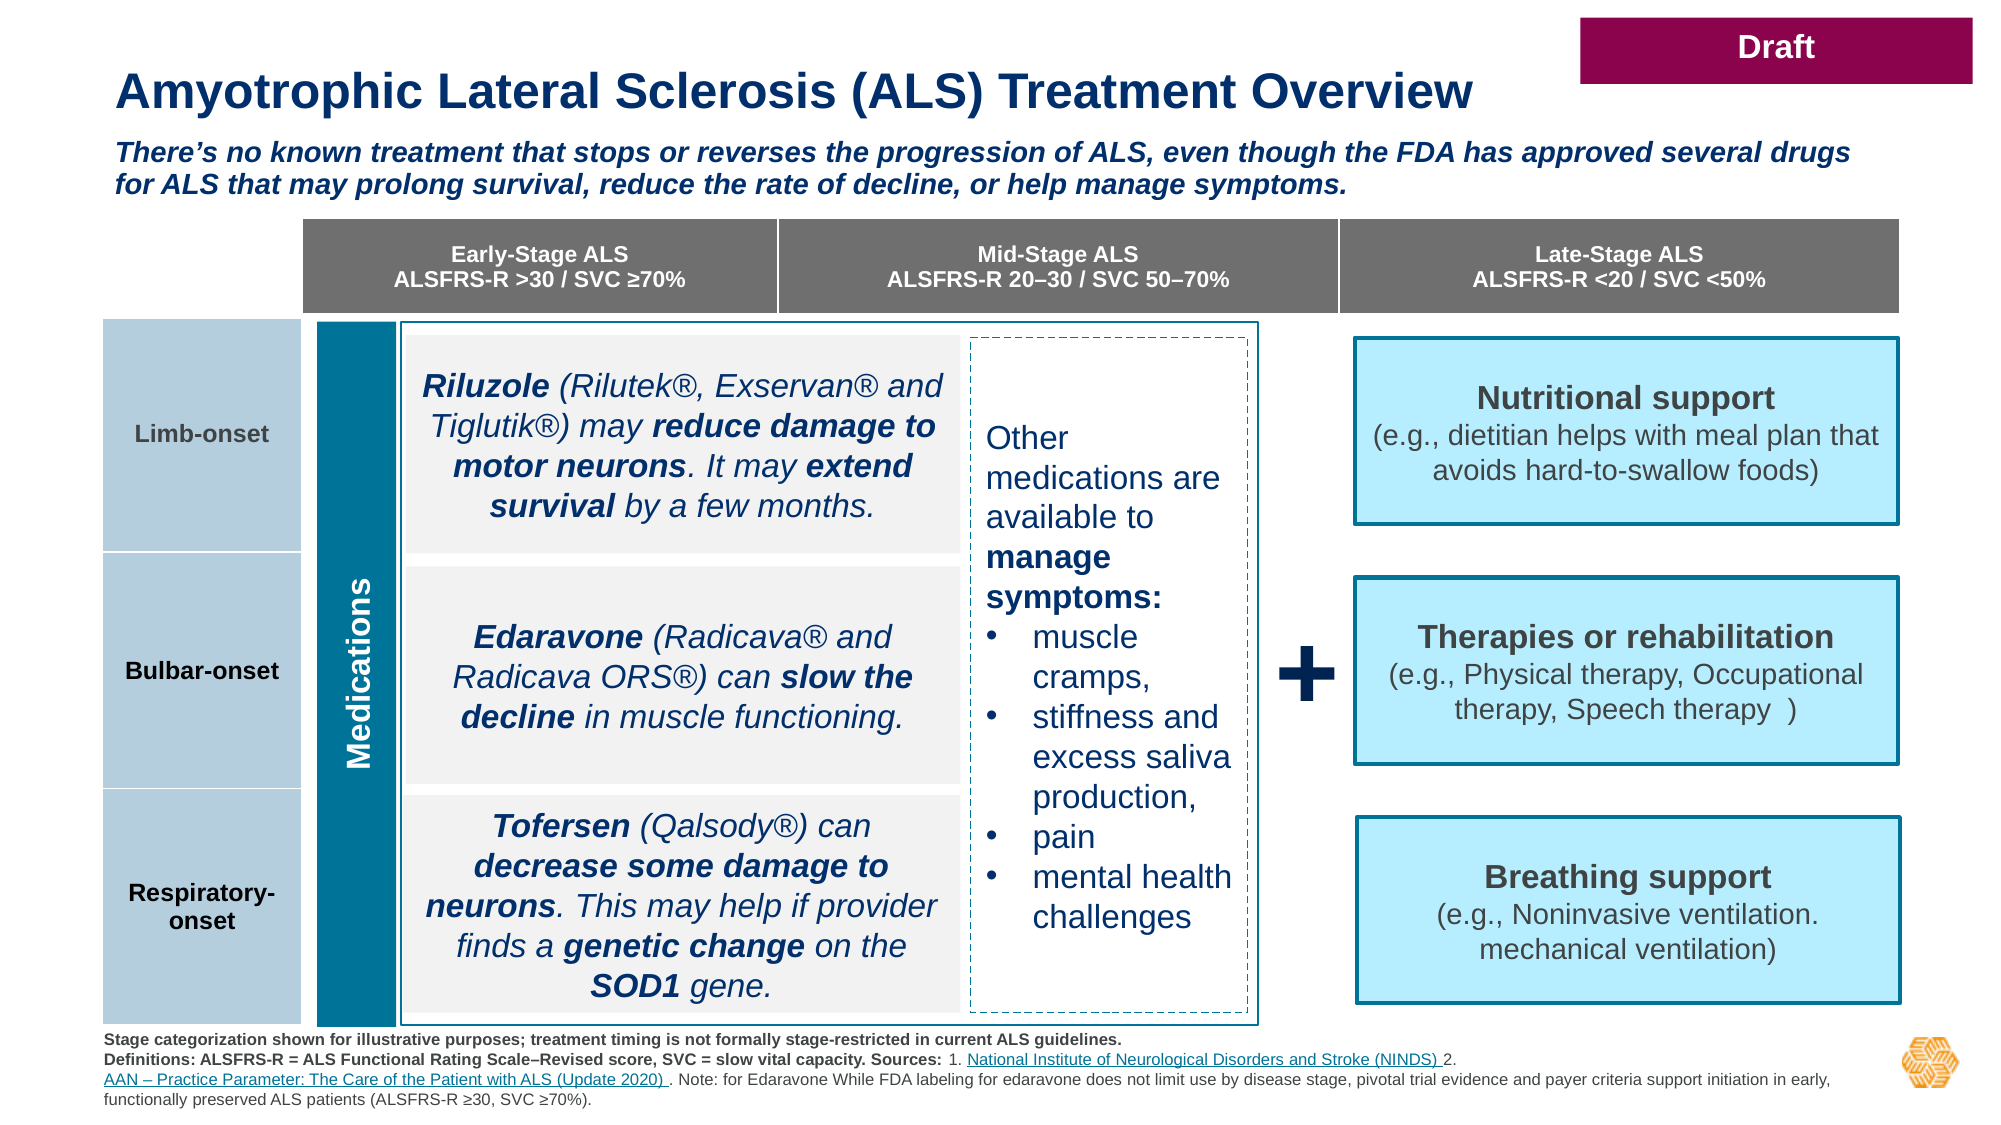

Draft
# Amyotrophic Lateral Sclerosis (ALS) Treatment Overview
There’s no known treatment that stops or reverses the progression of ALS, even though the FDA has approved several drugs for ALS that may prolong survival, reduce the rate of decline, or help manage symptoms.

|  | Early-Stage ALS ALSFRS-R >30 / SVC ≥70% | Mid-Stage ALS ALSFRS-R 20–30 / SVC 50–70% | Late-Stage ALS ALSFRS-R <20 / SVC <50% |
| --- | --- | --- | --- |
| Limb-onset |  |  |  |
| Bulbar-onset |  |  |  |
| Respiratory-onset |  |  |  |
Medications

Riluzole (Rilutek®, Exservan® and Tiglutik®) may reduce damage to motor neurons. It may extend survival by a few months.
Other medications are available to manage symptoms:
muscle cramps,
stiffness and excess saliva production,
pain
mental health challenges
Nutritional support
(e.g., dietitian helps with meal plan that avoids hard-to-swallow foods)
Edaravone (Radicava® and Radicava ORS®) can slow the decline in muscle functioning.
Therapies or rehabilitation
(e.g., Physical therapy, Occupational therapy, Speech therapy  )

Tofersen (Qalsody®) can decrease some damage to neurons. This may help if provider finds a genetic change on the SOD1 gene.
Breathing support
(e.g., Noninvasive ventilation. mechanical ventilation)
Stage categorization shown for illustrative purposes; treatment timing is not formally stage-restricted in current ALS guidelines.
Definitions: ALSFRS-R = ALS Functional Rating Scale–Revised score, SVC = slow vital capacity. Sources: 1. National Institute of Neurological Disorders and Stroke (NINDS) 2. AAN – Practice Parameter: The Care of the Patient with ALS (Update 2020) . Note: for Edaravone While FDA labeling for edaravone does not limit use by disease stage, pivotal trial evidence and payer criteria support initiation in early, functionally preserved ALS patients (ALSFRS-R ≥30, SVC ≥70%).